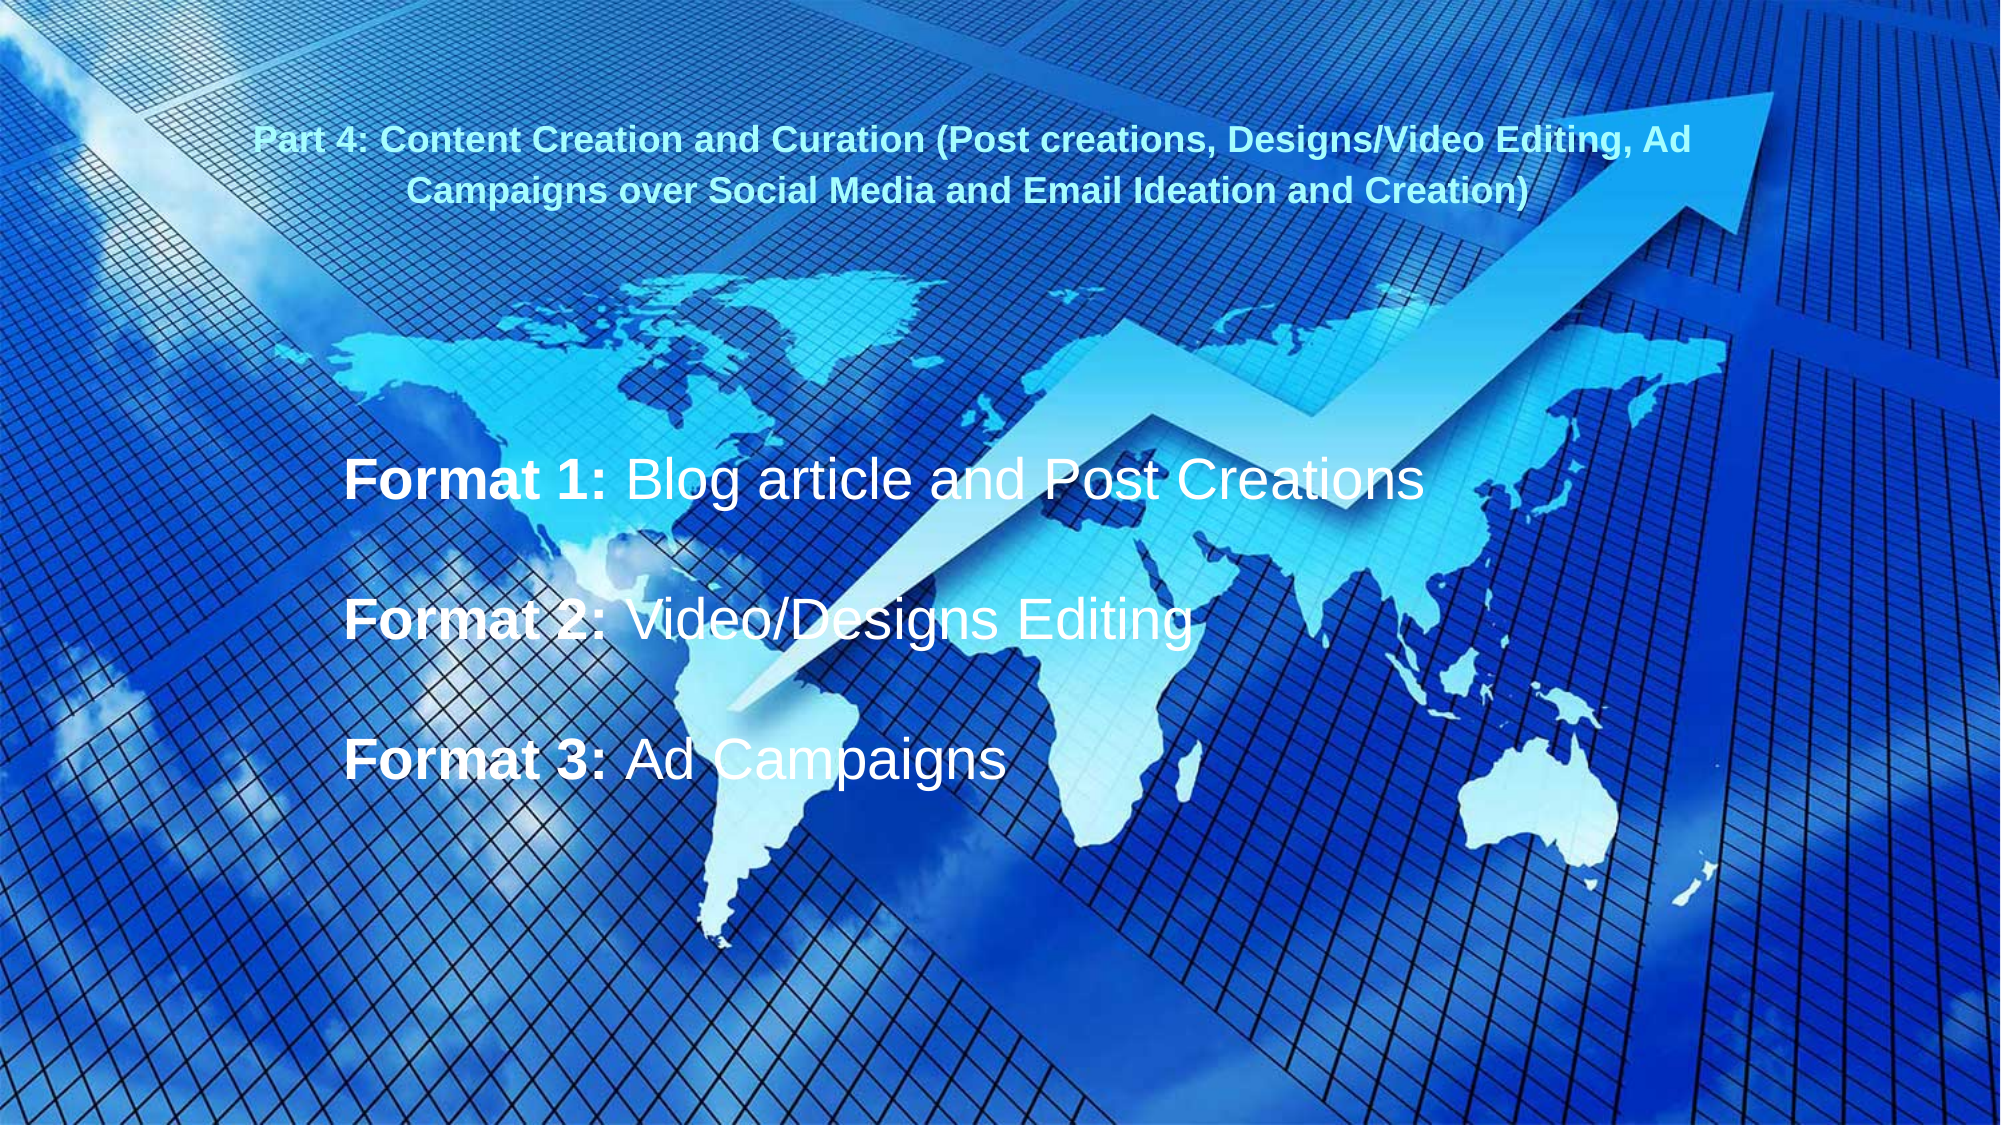

Part 4: Content Creation and Curation (Post creations, Designs/Video Editing, Ad Campaigns over Social Media and Email Ideation and Creation)

Format 1: Blog article and Post Creations

Format 2: Video/Designs Editing

Format 3: Ad Campaigns